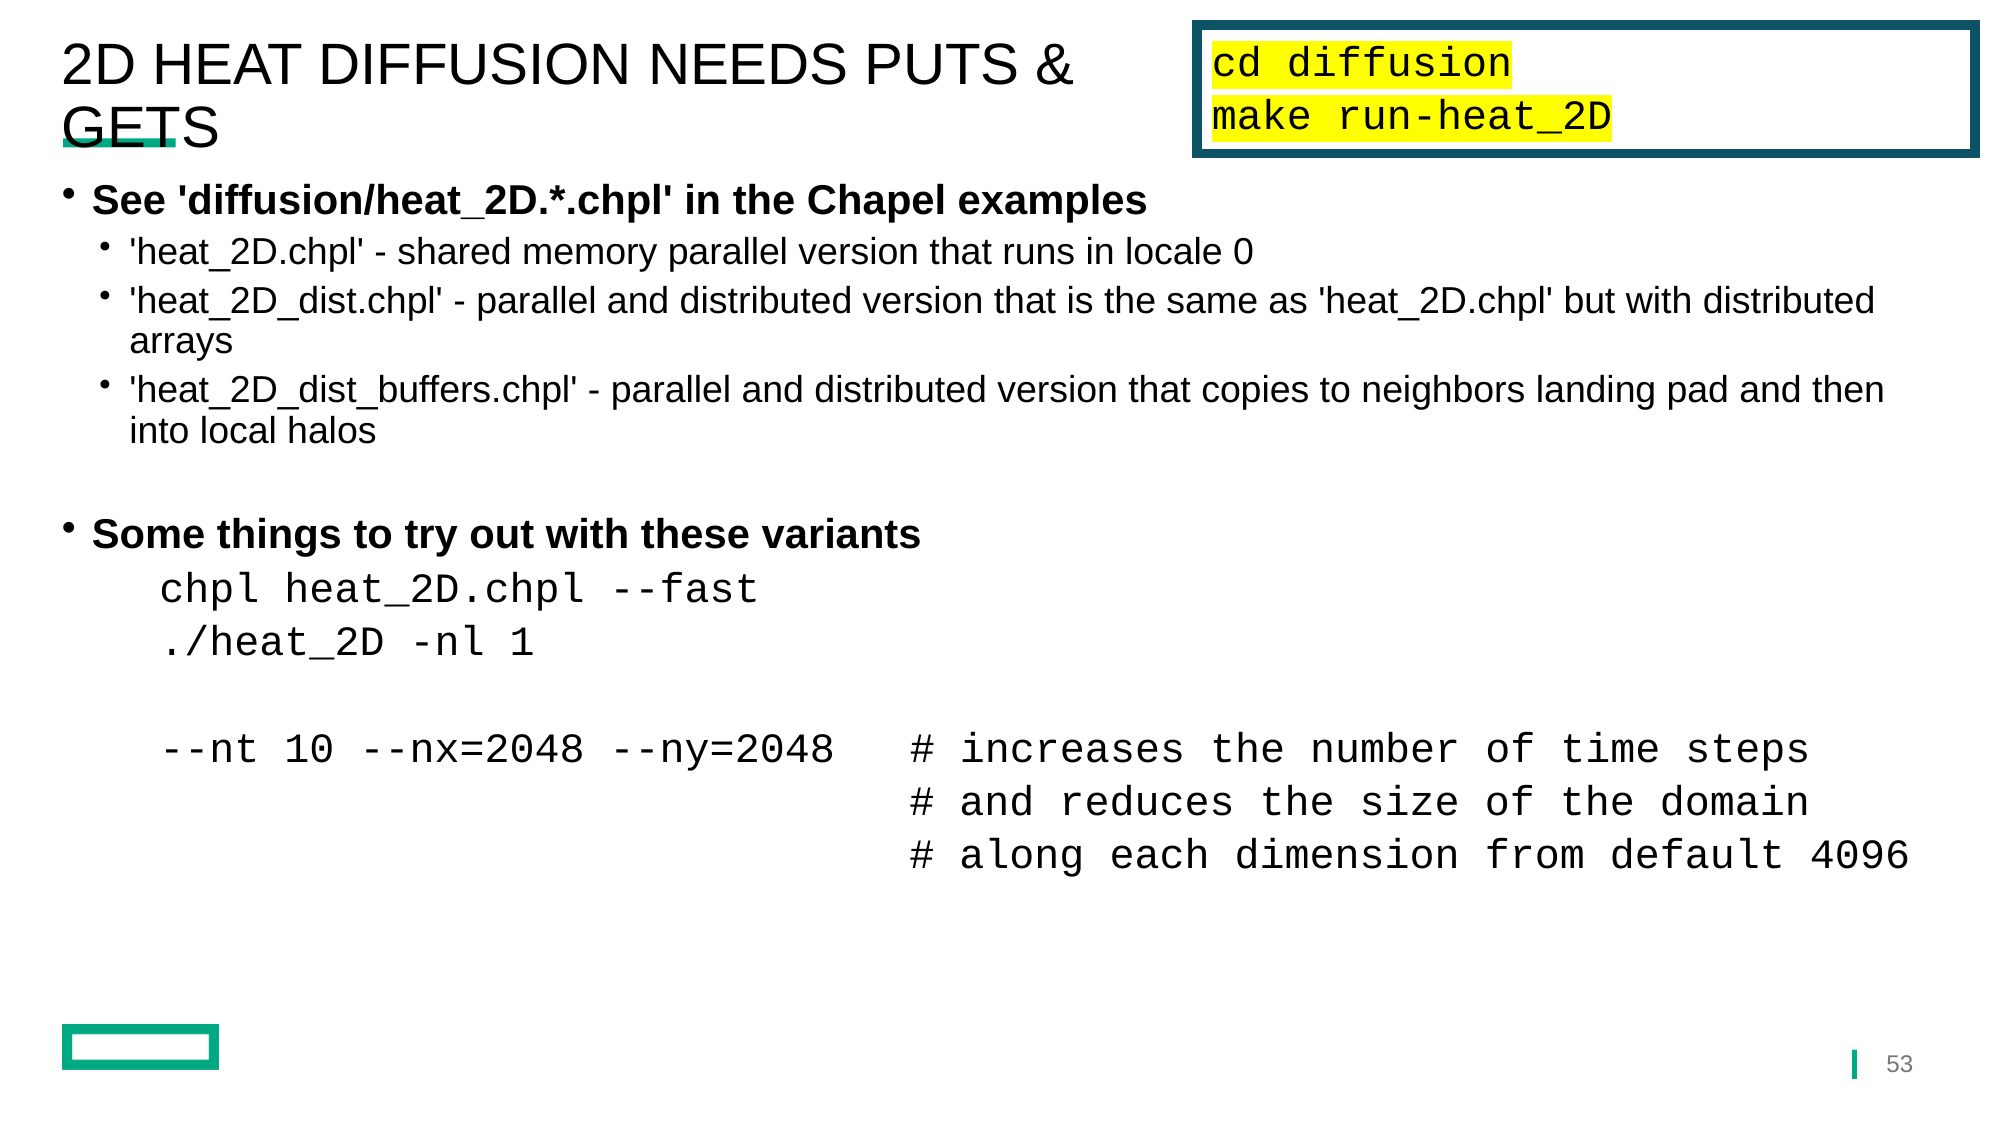

cd diffusion
make run-heat_2D
# 2D Heat Diffusion Needs Puts & Gets
See 'diffusion/heat_2D.*.chpl' in the Chapel examples
'heat_2D.chpl' - shared memory parallel version that runs in locale 0
'heat_2D_dist.chpl' - parallel and distributed version that is the same as 'heat_2D.chpl' but with distributed arrays
'heat_2D_dist_buffers.chpl' - parallel and distributed version that copies to neighbors landing pad and then into local halos

Some things to try out with these variants
chpl heat_2D.chpl --fast
./heat_2D -nl 1

--nt 10 --nx=2048 --ny=2048   # increases the number of time steps
                              # and reduces the size of the domain
                              # along each dimension from default 4096
53